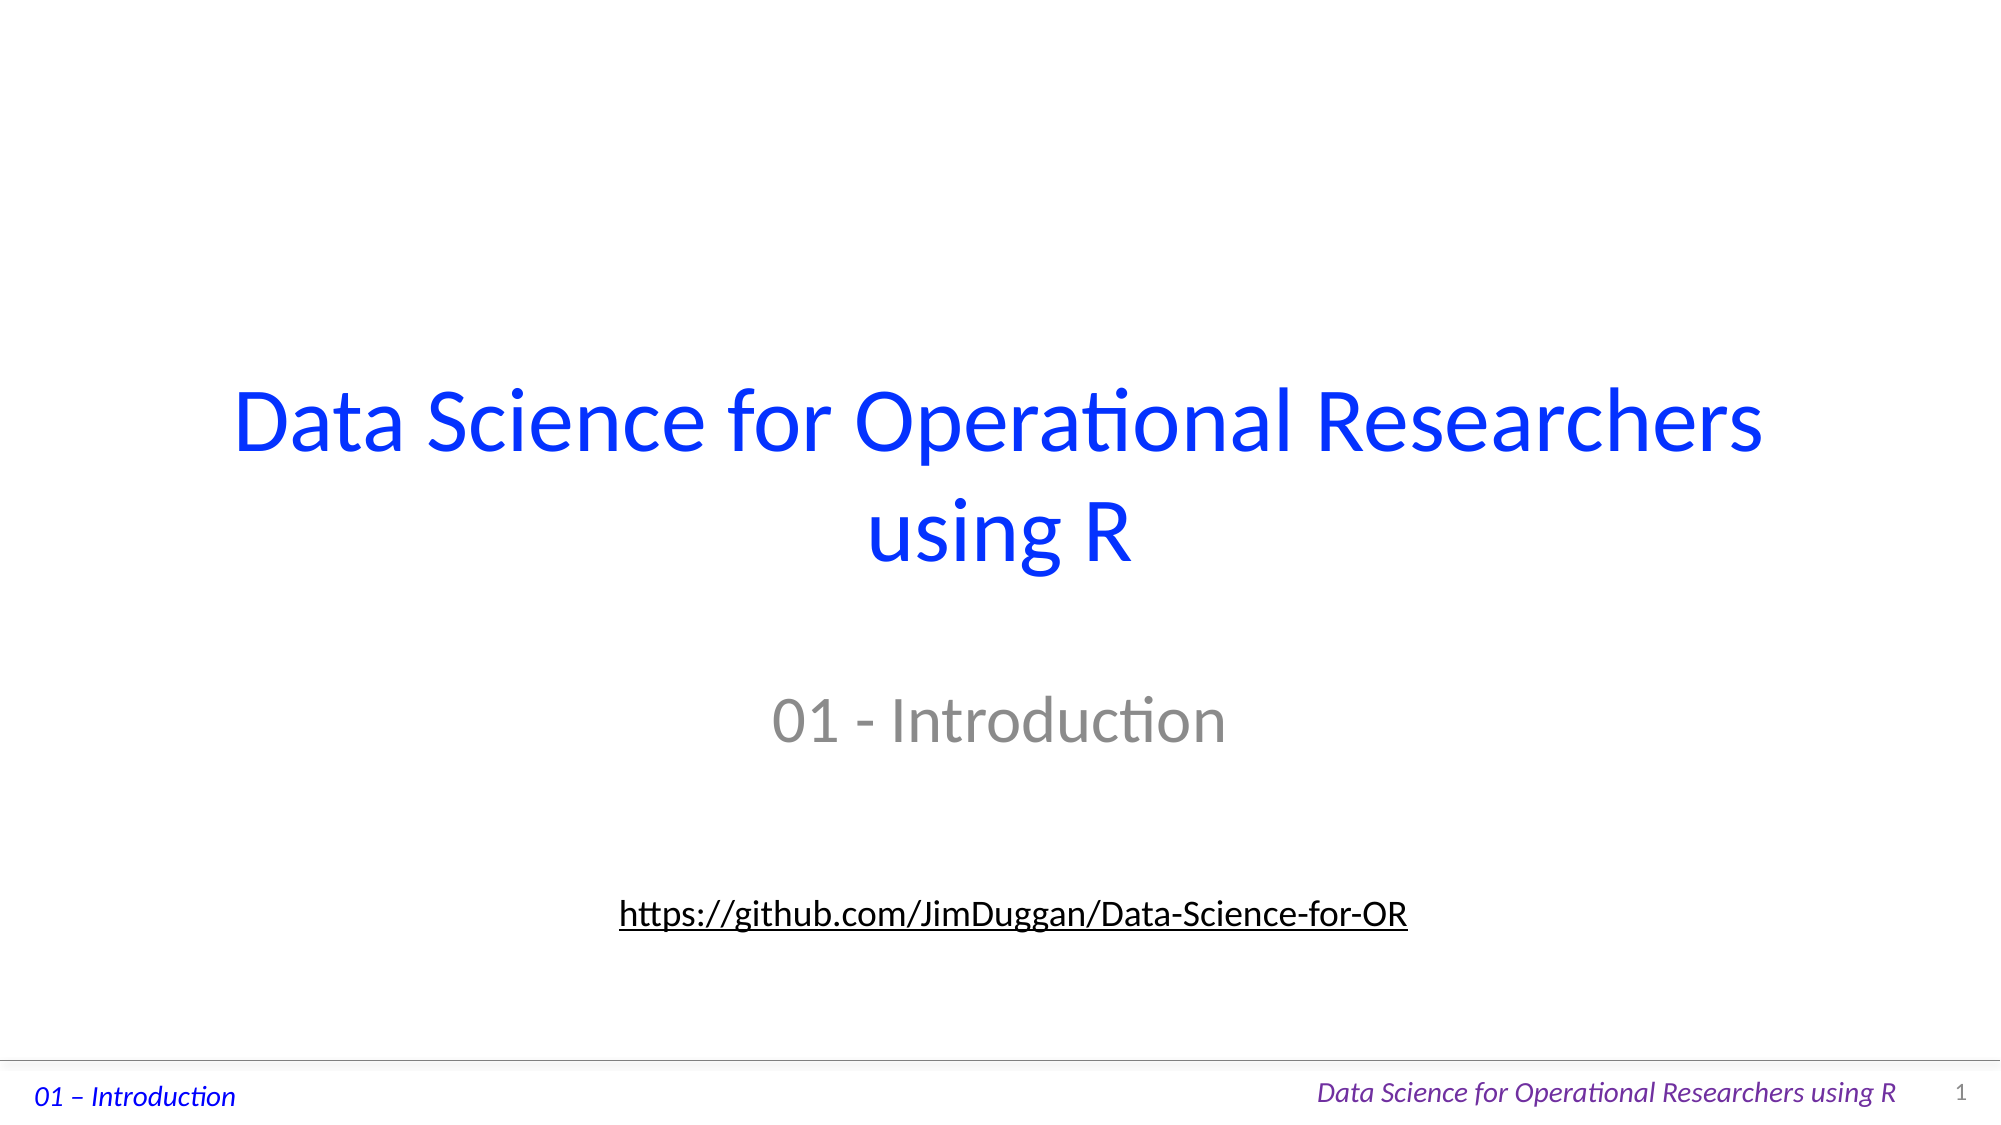

# Data Science for Operational Researchers using R
01 - Introduction
https://github.com/JimDuggan/Data-Science-for-OR
1